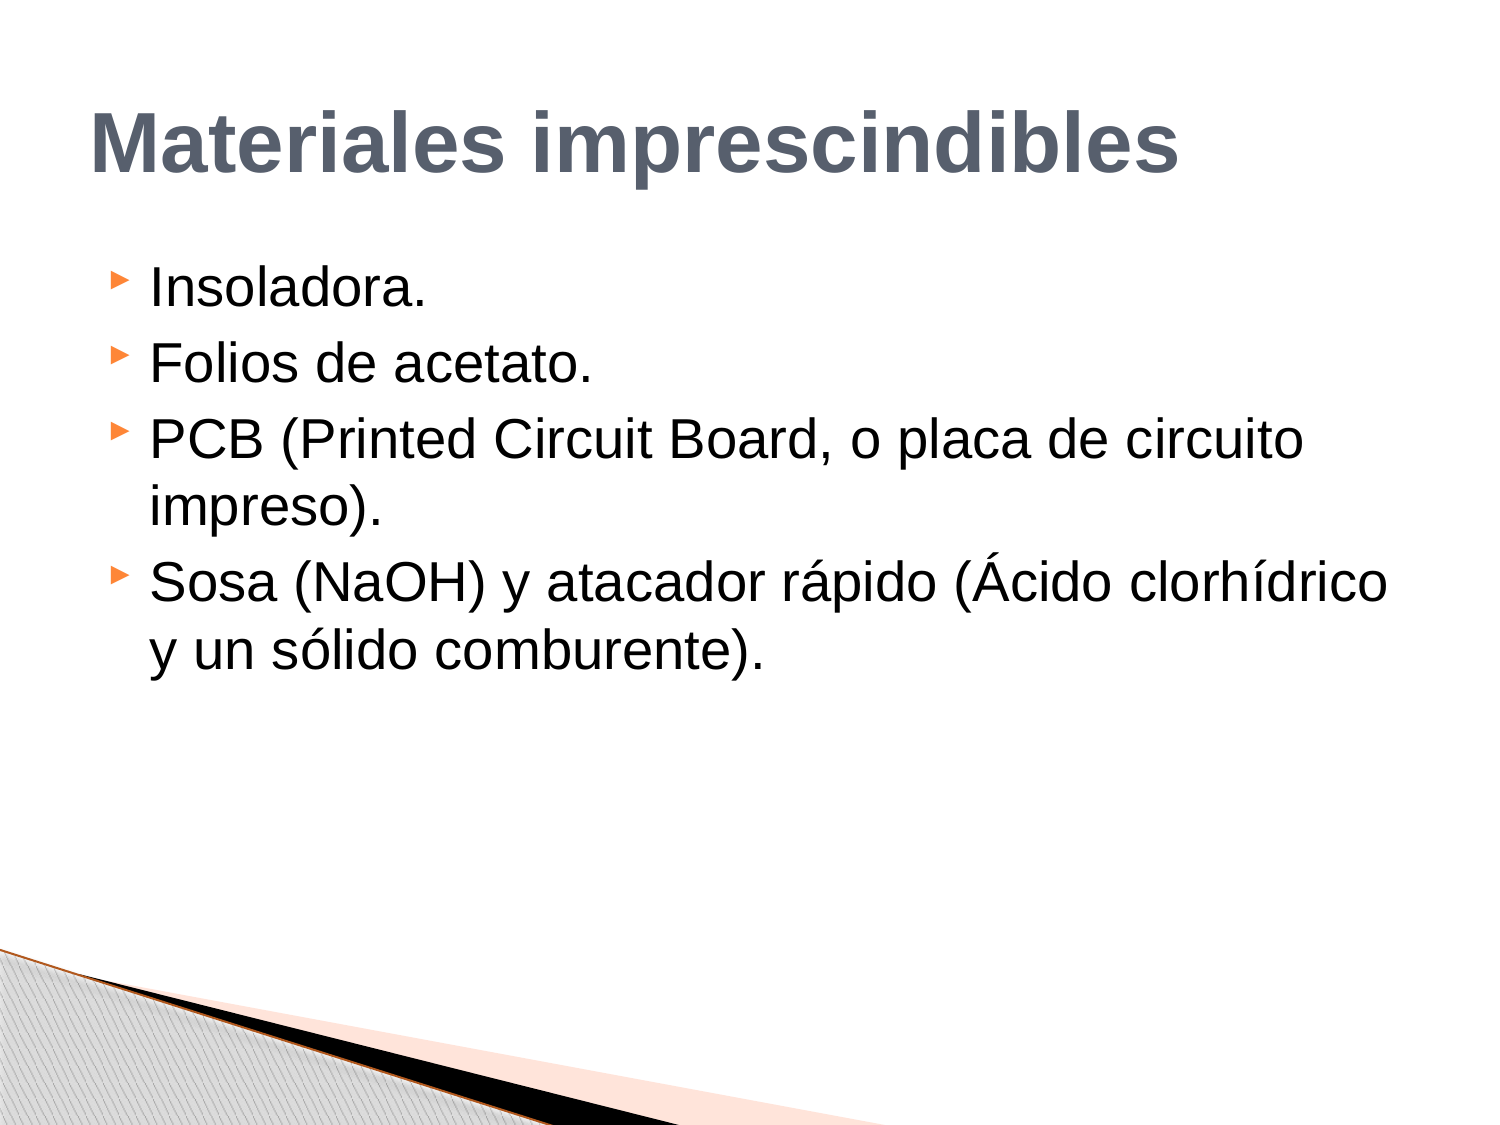

# Materiales imprescindibles
Insoladora.
Folios de acetato.
PCB (Printed Circuit Board, o placa de circuito impreso).
Sosa (NaOH) y atacador rápido (Ácido clorhídrico y un sólido comburente).